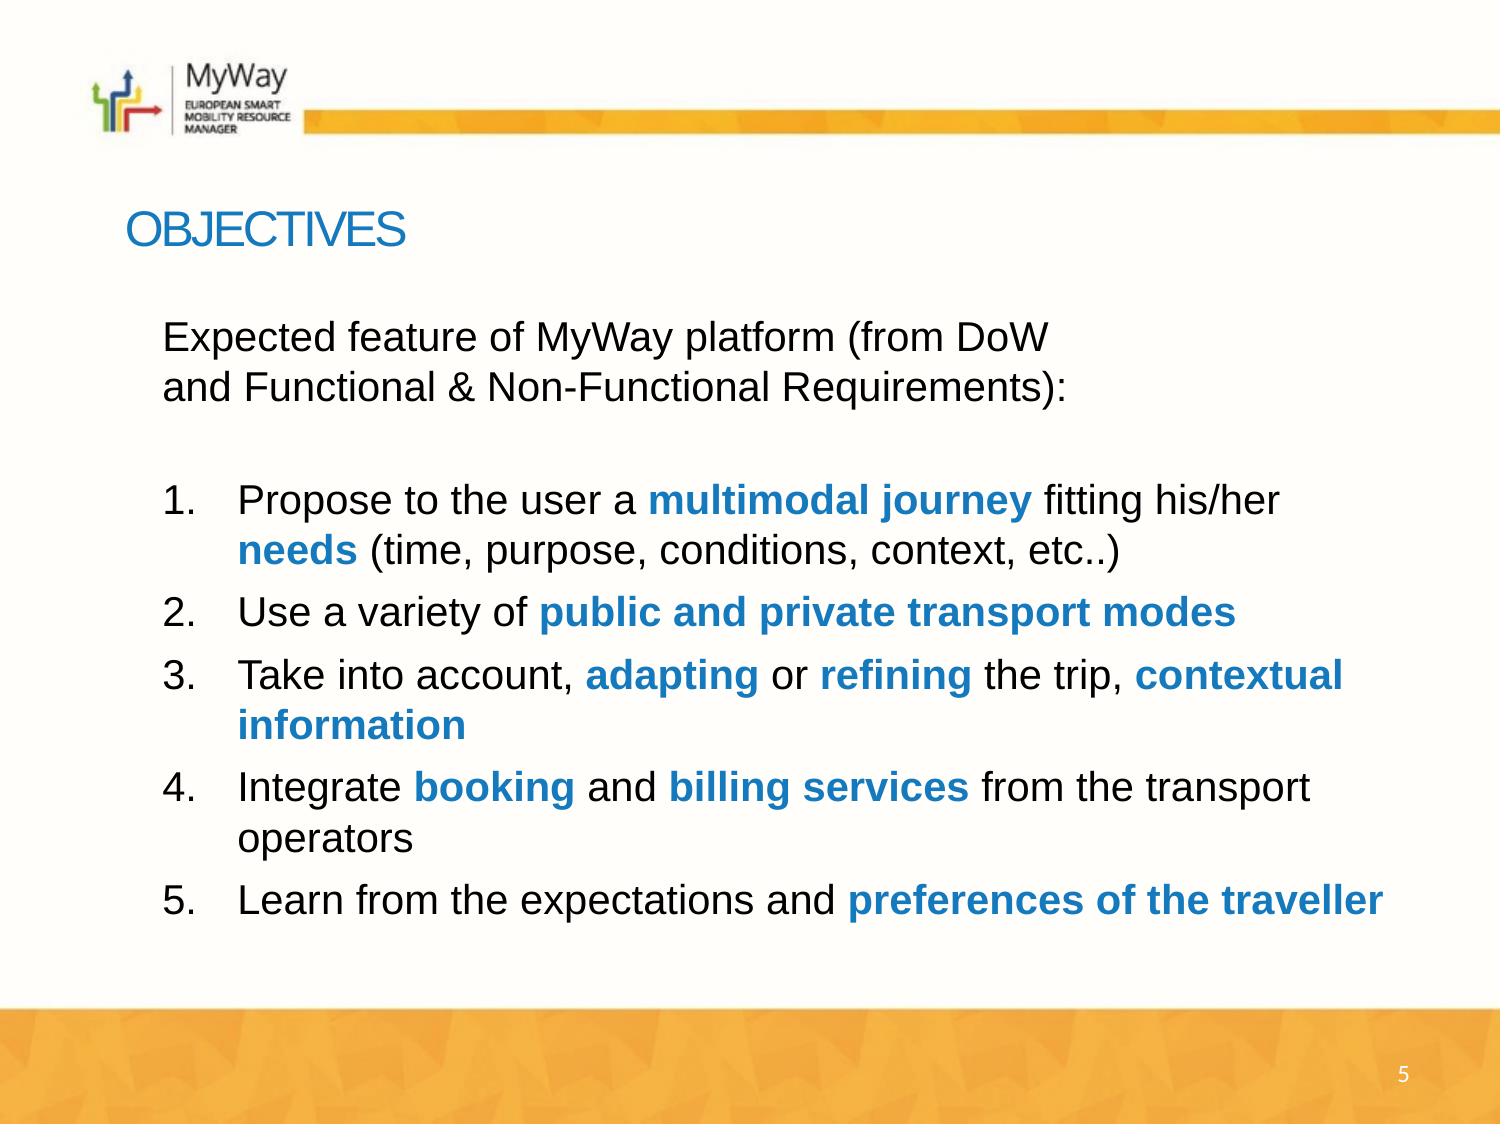

OBJECTIVES
Expected feature of MyWay platform (from DoW
and Functional & Non-Functional Requirements):

Propose to the user a multimodal journey fitting his/her needs (time, purpose, conditions, context, etc..)
Use a variety of public and private transport modes
Take into account, adapting or refining the trip, contextual information
Integrate booking and billing services from the transport operators
Learn from the expectations and preferences of the traveller
5